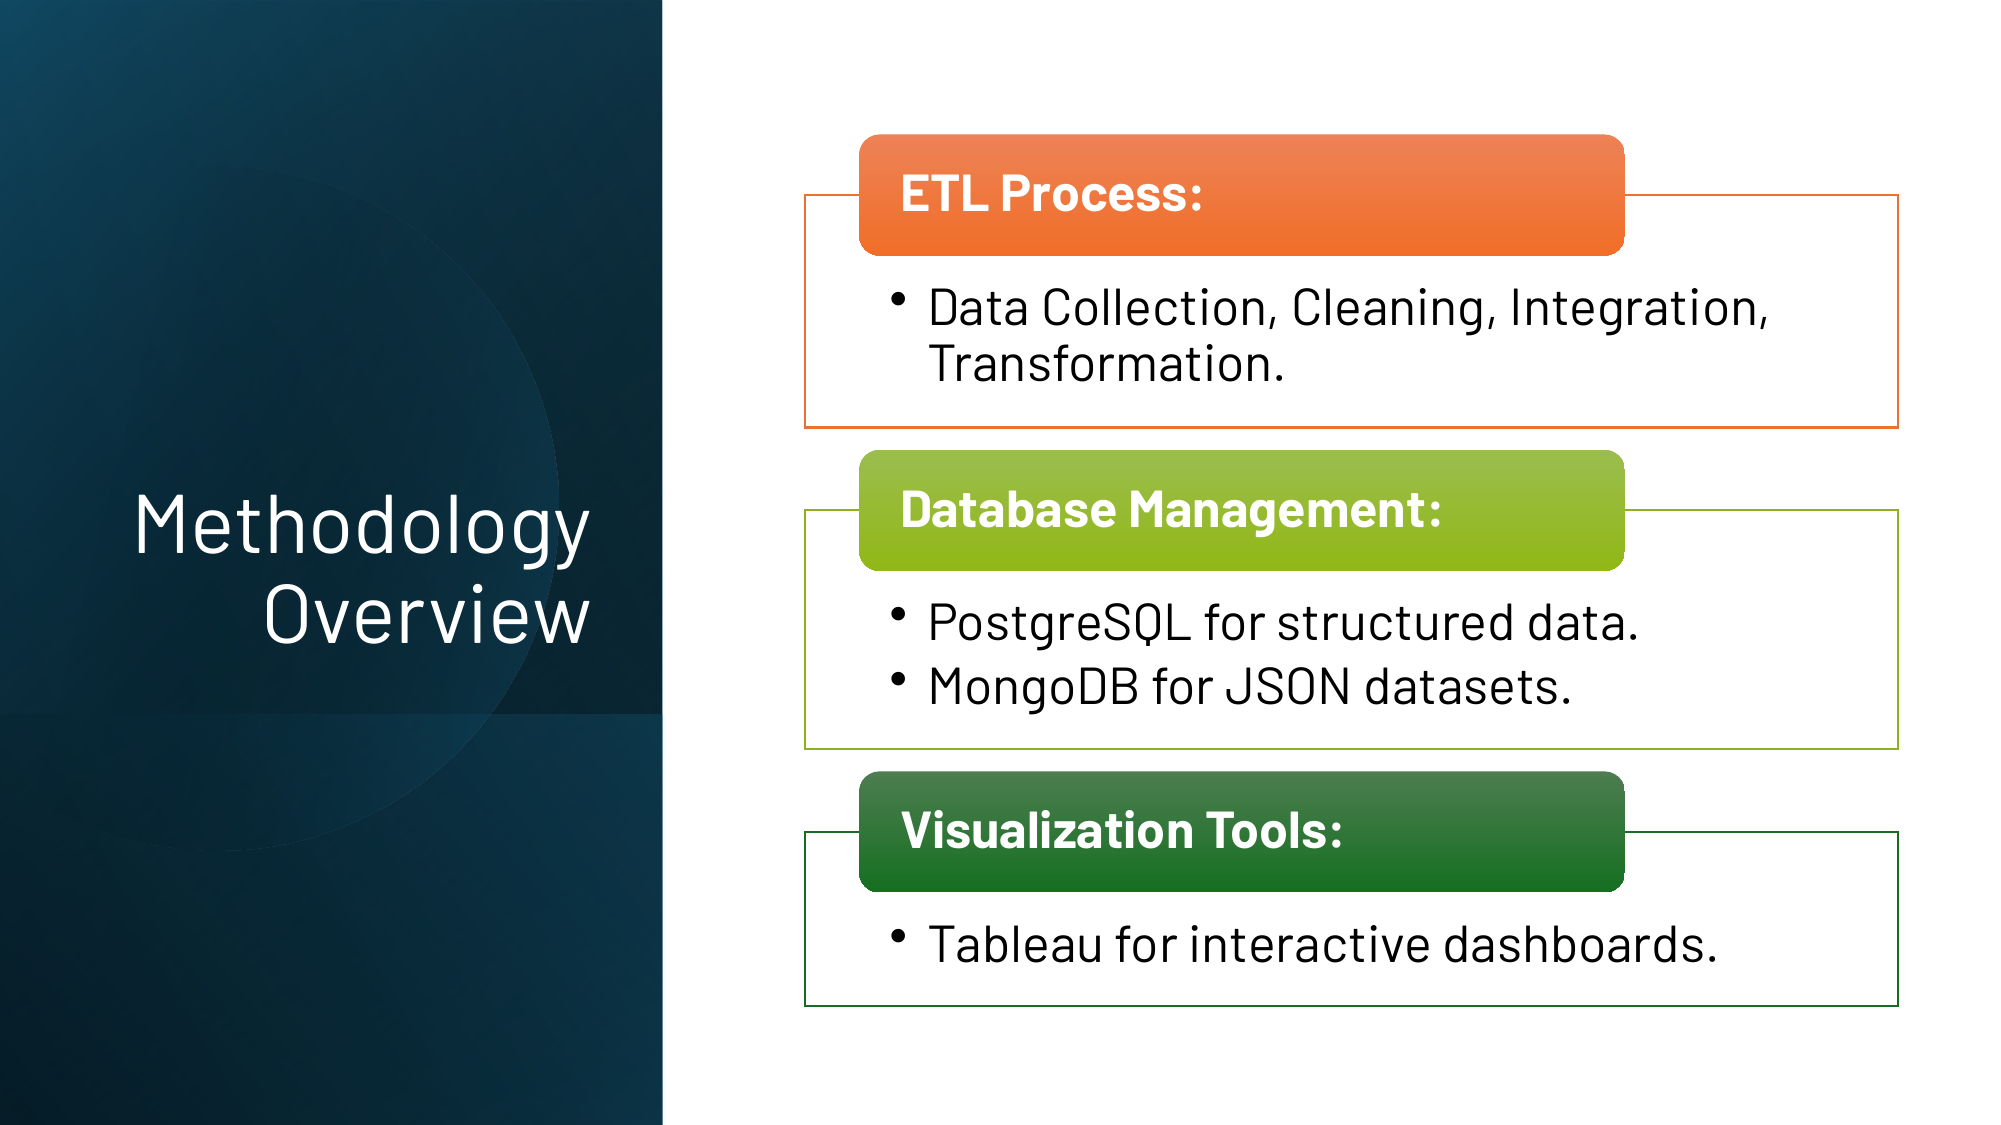

Data Collection, Cleaning, Integration, Transformation.
ETL Process:
PostgreSQL for structured data.
MongoDB for JSON datasets.
Database Management:
Tableau for interactive dashboards.
Visualization Tools:

# Methodology Overview